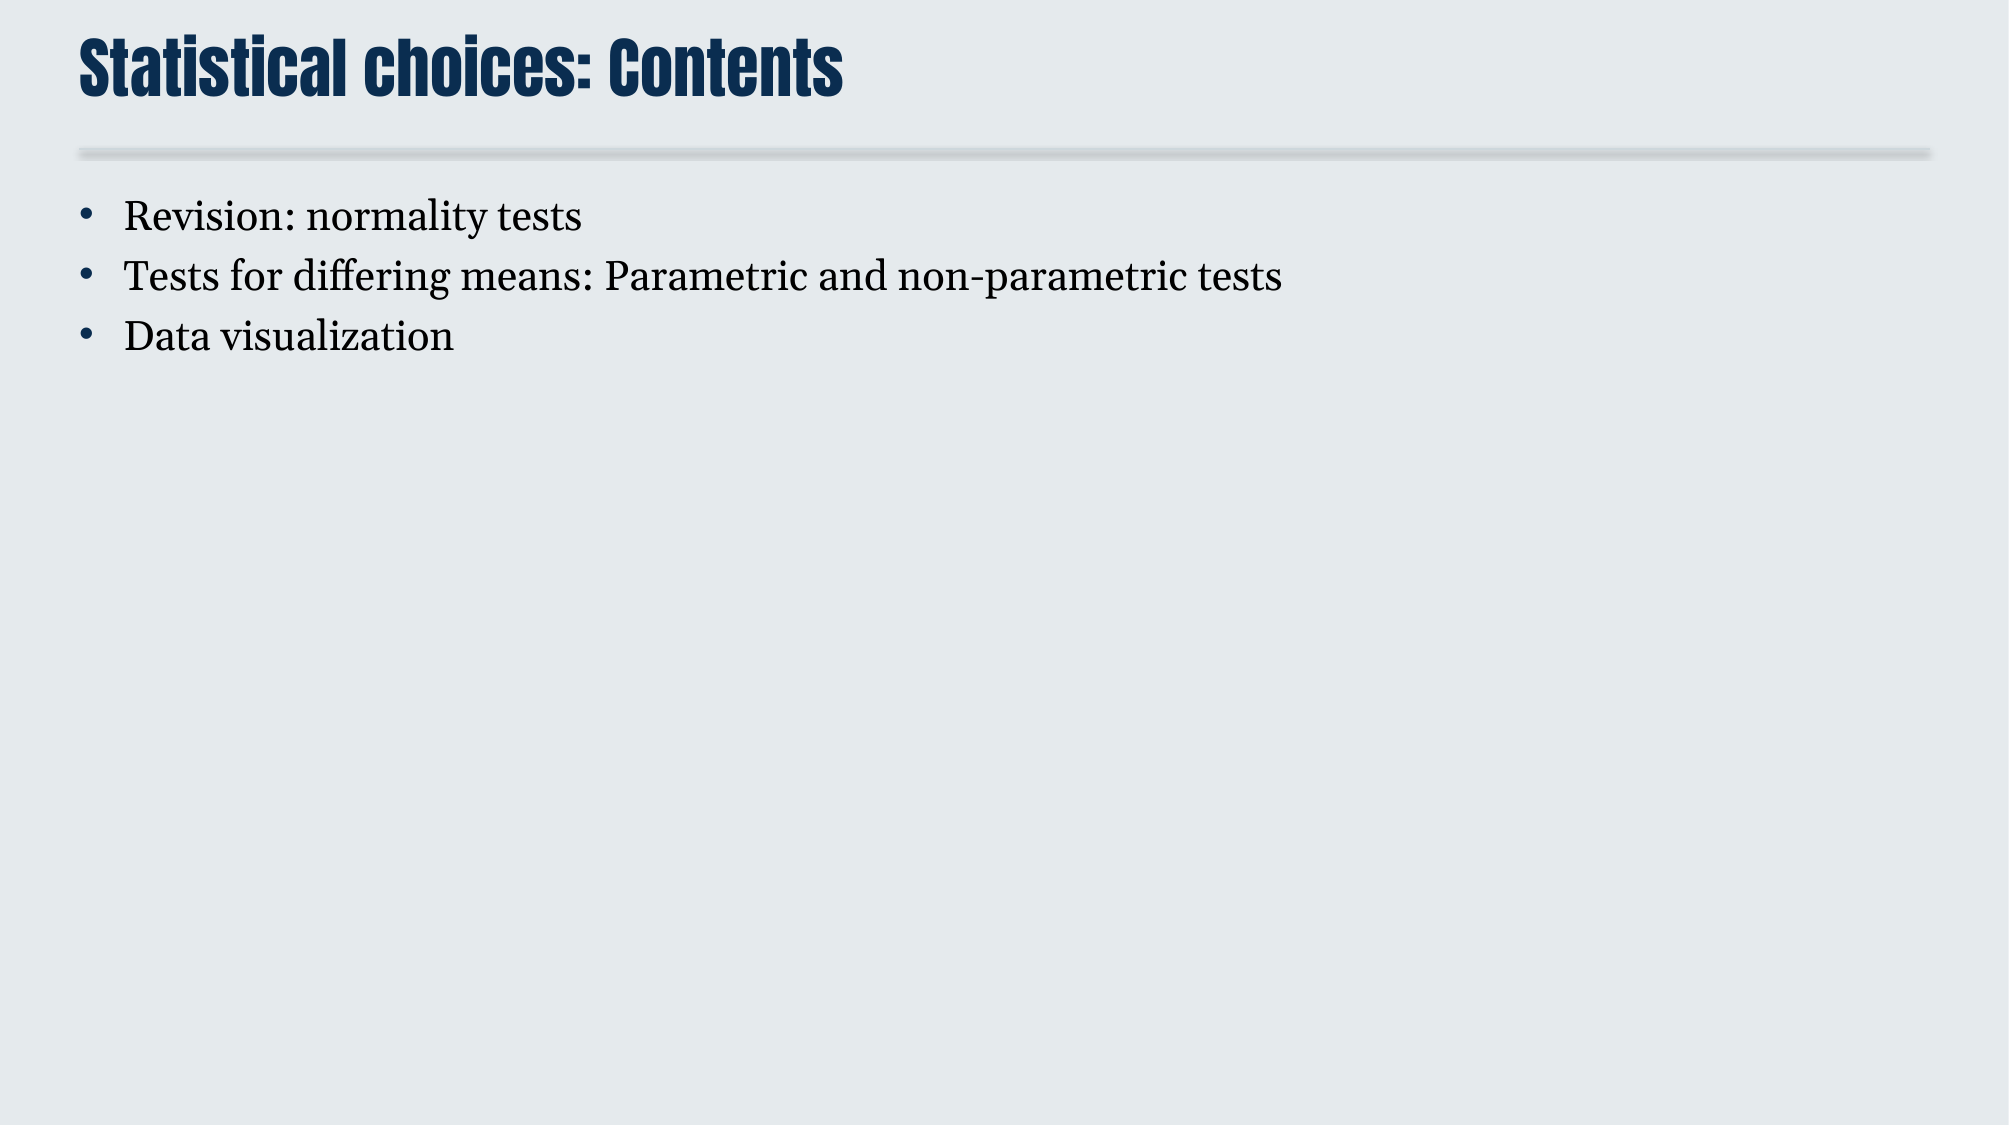

# Statistical choices: Contents
Revision: normality tests
Tests for differing means: Parametric and non-parametric tests
Data visualization